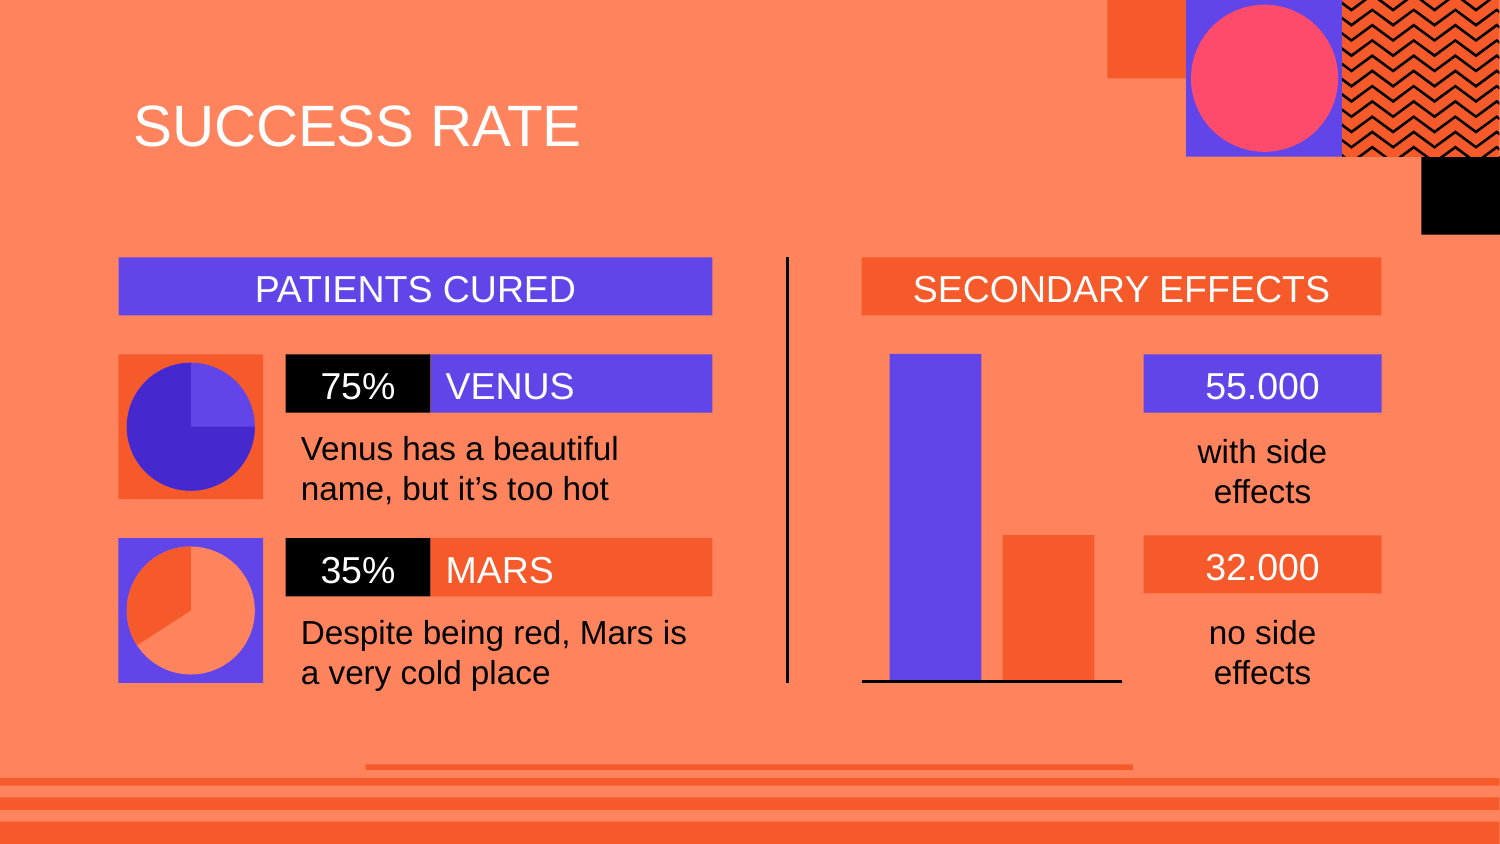

# SUCCESS RATE
PATIENTS CURED
SECONDARY EFFECTS

75%
VENUS
55.000
Venus has a beautiful
name, but it’s too hot
with side effects
32.000

35%
MARS
Despite being red, Mars is a very cold place
no side effects